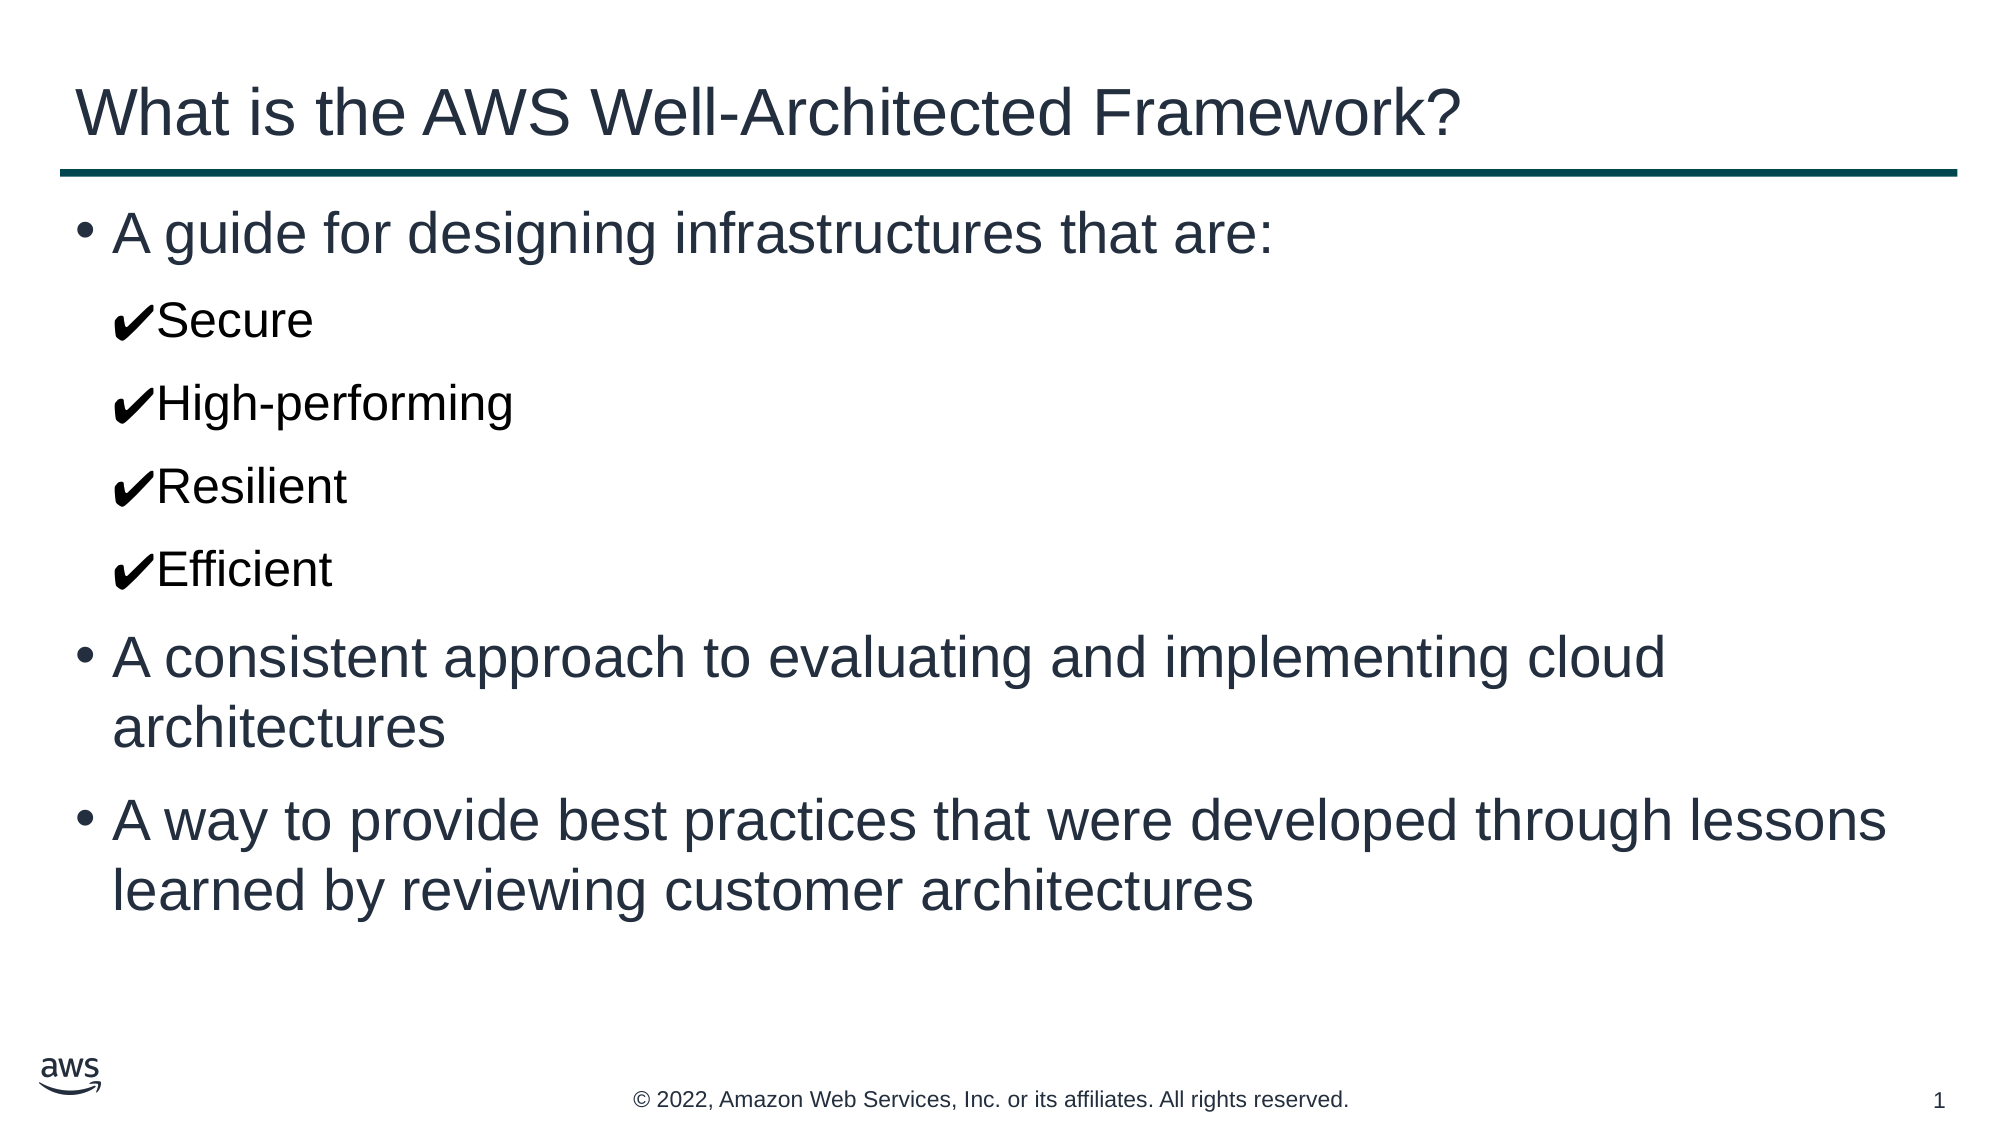

# What is the AWS Well-Architected Framework?
A guide for designing infrastructures that are:
Secure
High-performing
Resilient
Efficient
A consistent approach to evaluating and implementing cloud architectures
A way to provide best practices that were developed through lessons learned by reviewing customer architectures
1